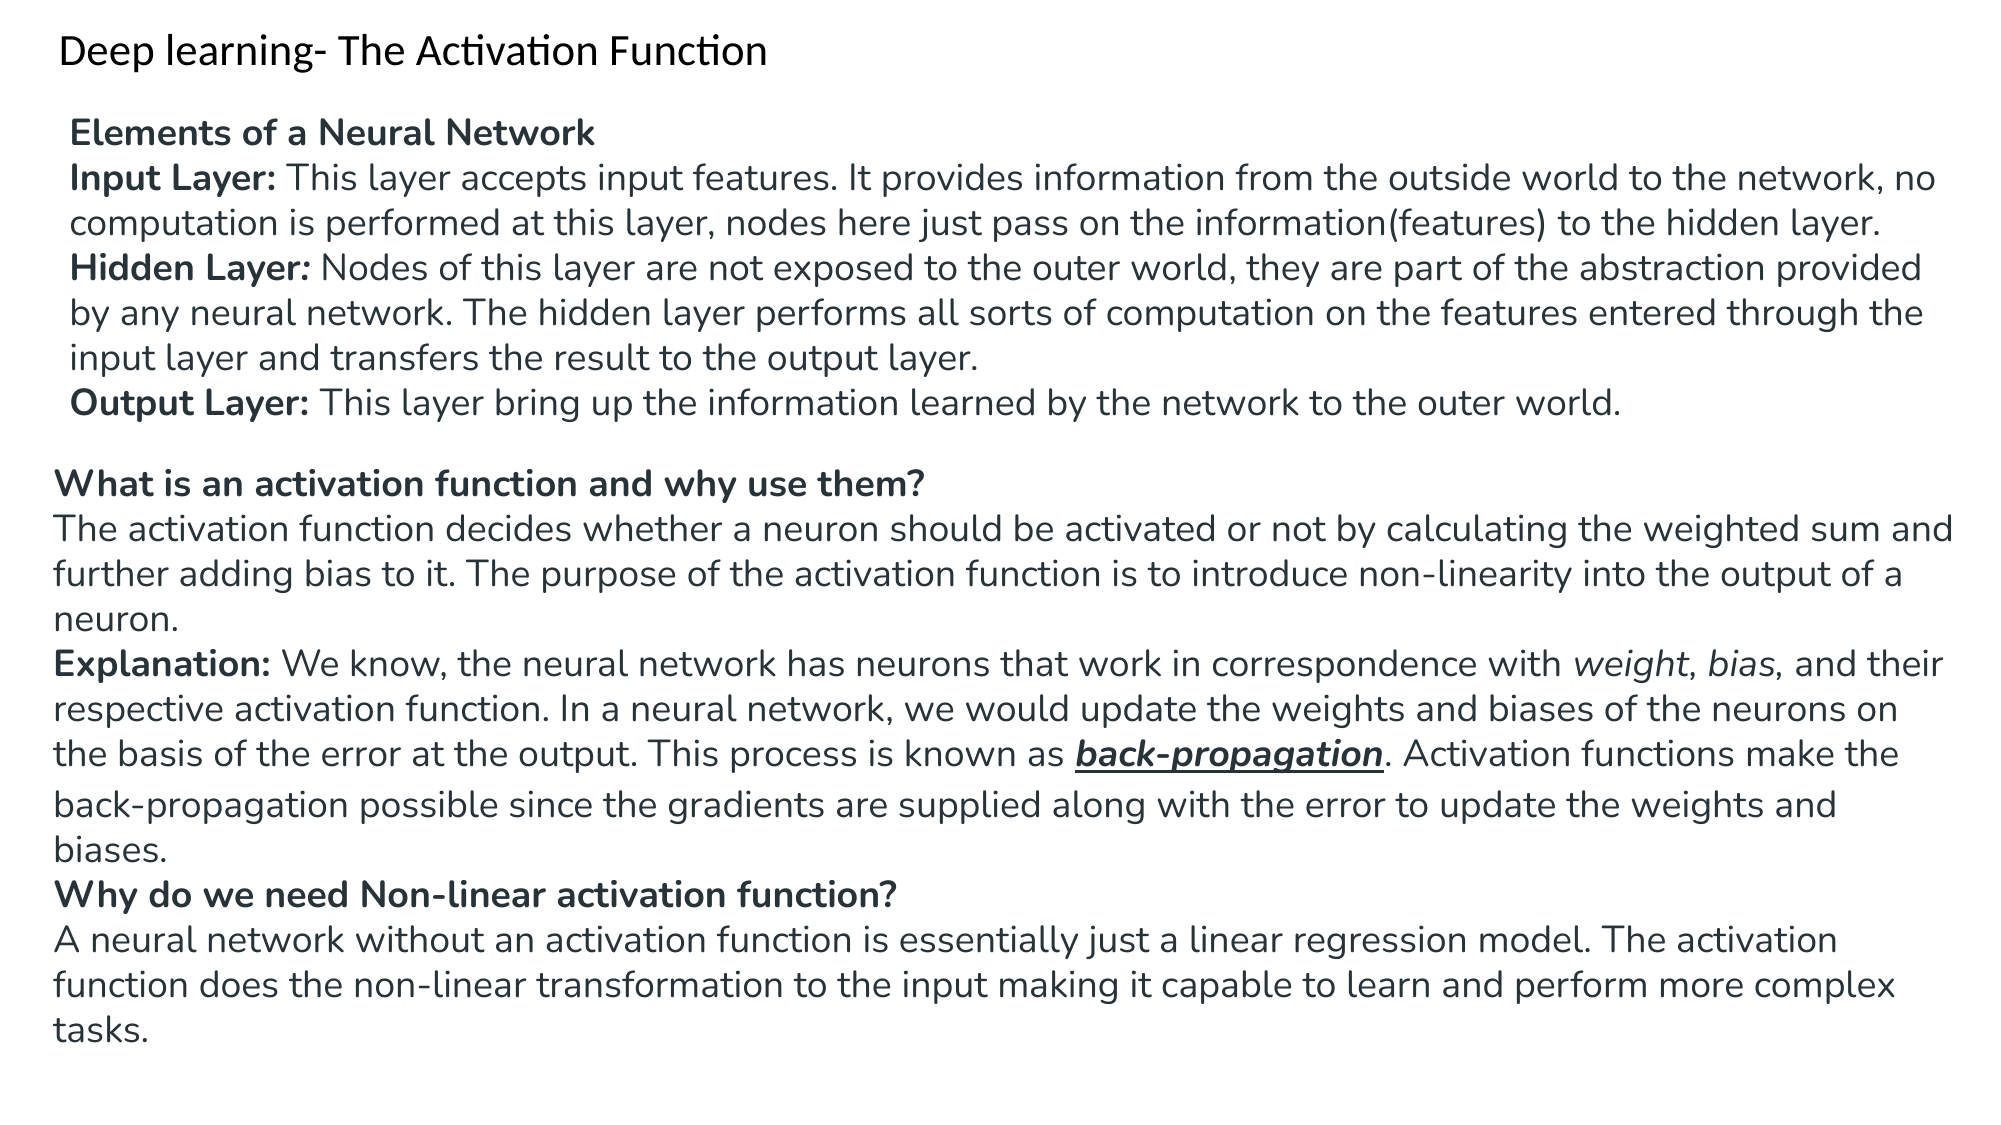

# Deep learning- The Activation Function
Elements of a Neural Network
Input Layer: This layer accepts input features. It provides information from the outside world to the network, no computation is performed at this layer, nodes here just pass on the information(features) to the hidden layer.
Hidden Layer: Nodes of this layer are not exposed to the outer world, they are part of the abstraction provided by any neural network. The hidden layer performs all sorts of computation on the features entered through the input layer and transfers the result to the output layer.
Output Layer: This layer bring up the information learned by the network to the outer world.
What is an activation function and why use them?
The activation function decides whether a neuron should be activated or not by calculating the weighted sum and further adding bias to it. The purpose of the activation function is to introduce non-linearity into the output of a neuron.
Explanation: We know, the neural network has neurons that work in correspondence with weight, bias, and their respective activation function. In a neural network, we would update the weights and biases of the neurons on the basis of the error at the output. This process is known as back-propagation. Activation functions make the back-propagation possible since the gradients are supplied along with the error to update the weights and biases.
Why do we need Non-linear activation function?
A neural network without an activation function is essentially just a linear regression model. The activation function does the non-linear transformation to the input making it capable to learn and perform more complex tasks.